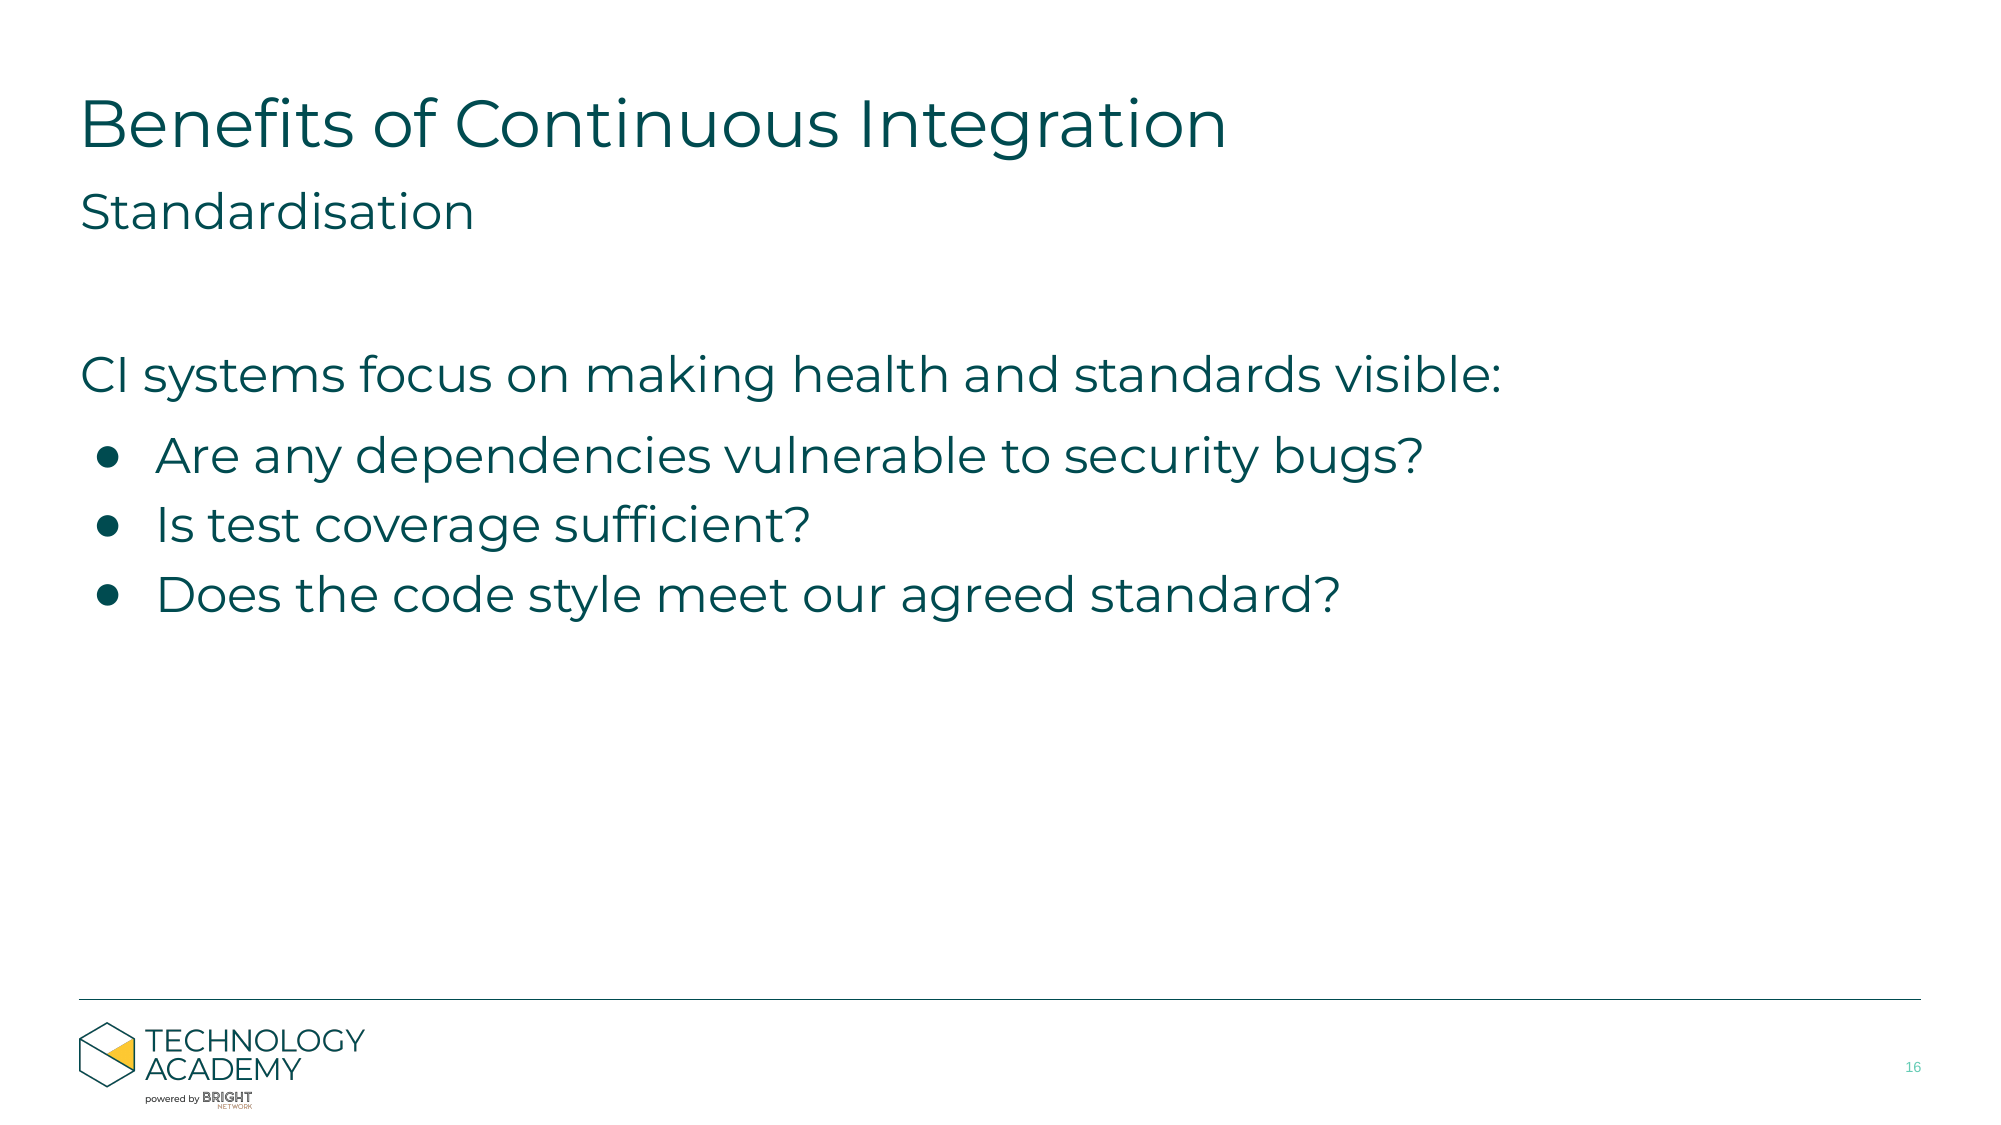

#
Benefits of Continuous Integration
Standardisation

CI systems focus on making health and standards visible:
Are any dependencies vulnerable to security bugs?
Is test coverage sufficient?
Does the code style meet our agreed standard?
16